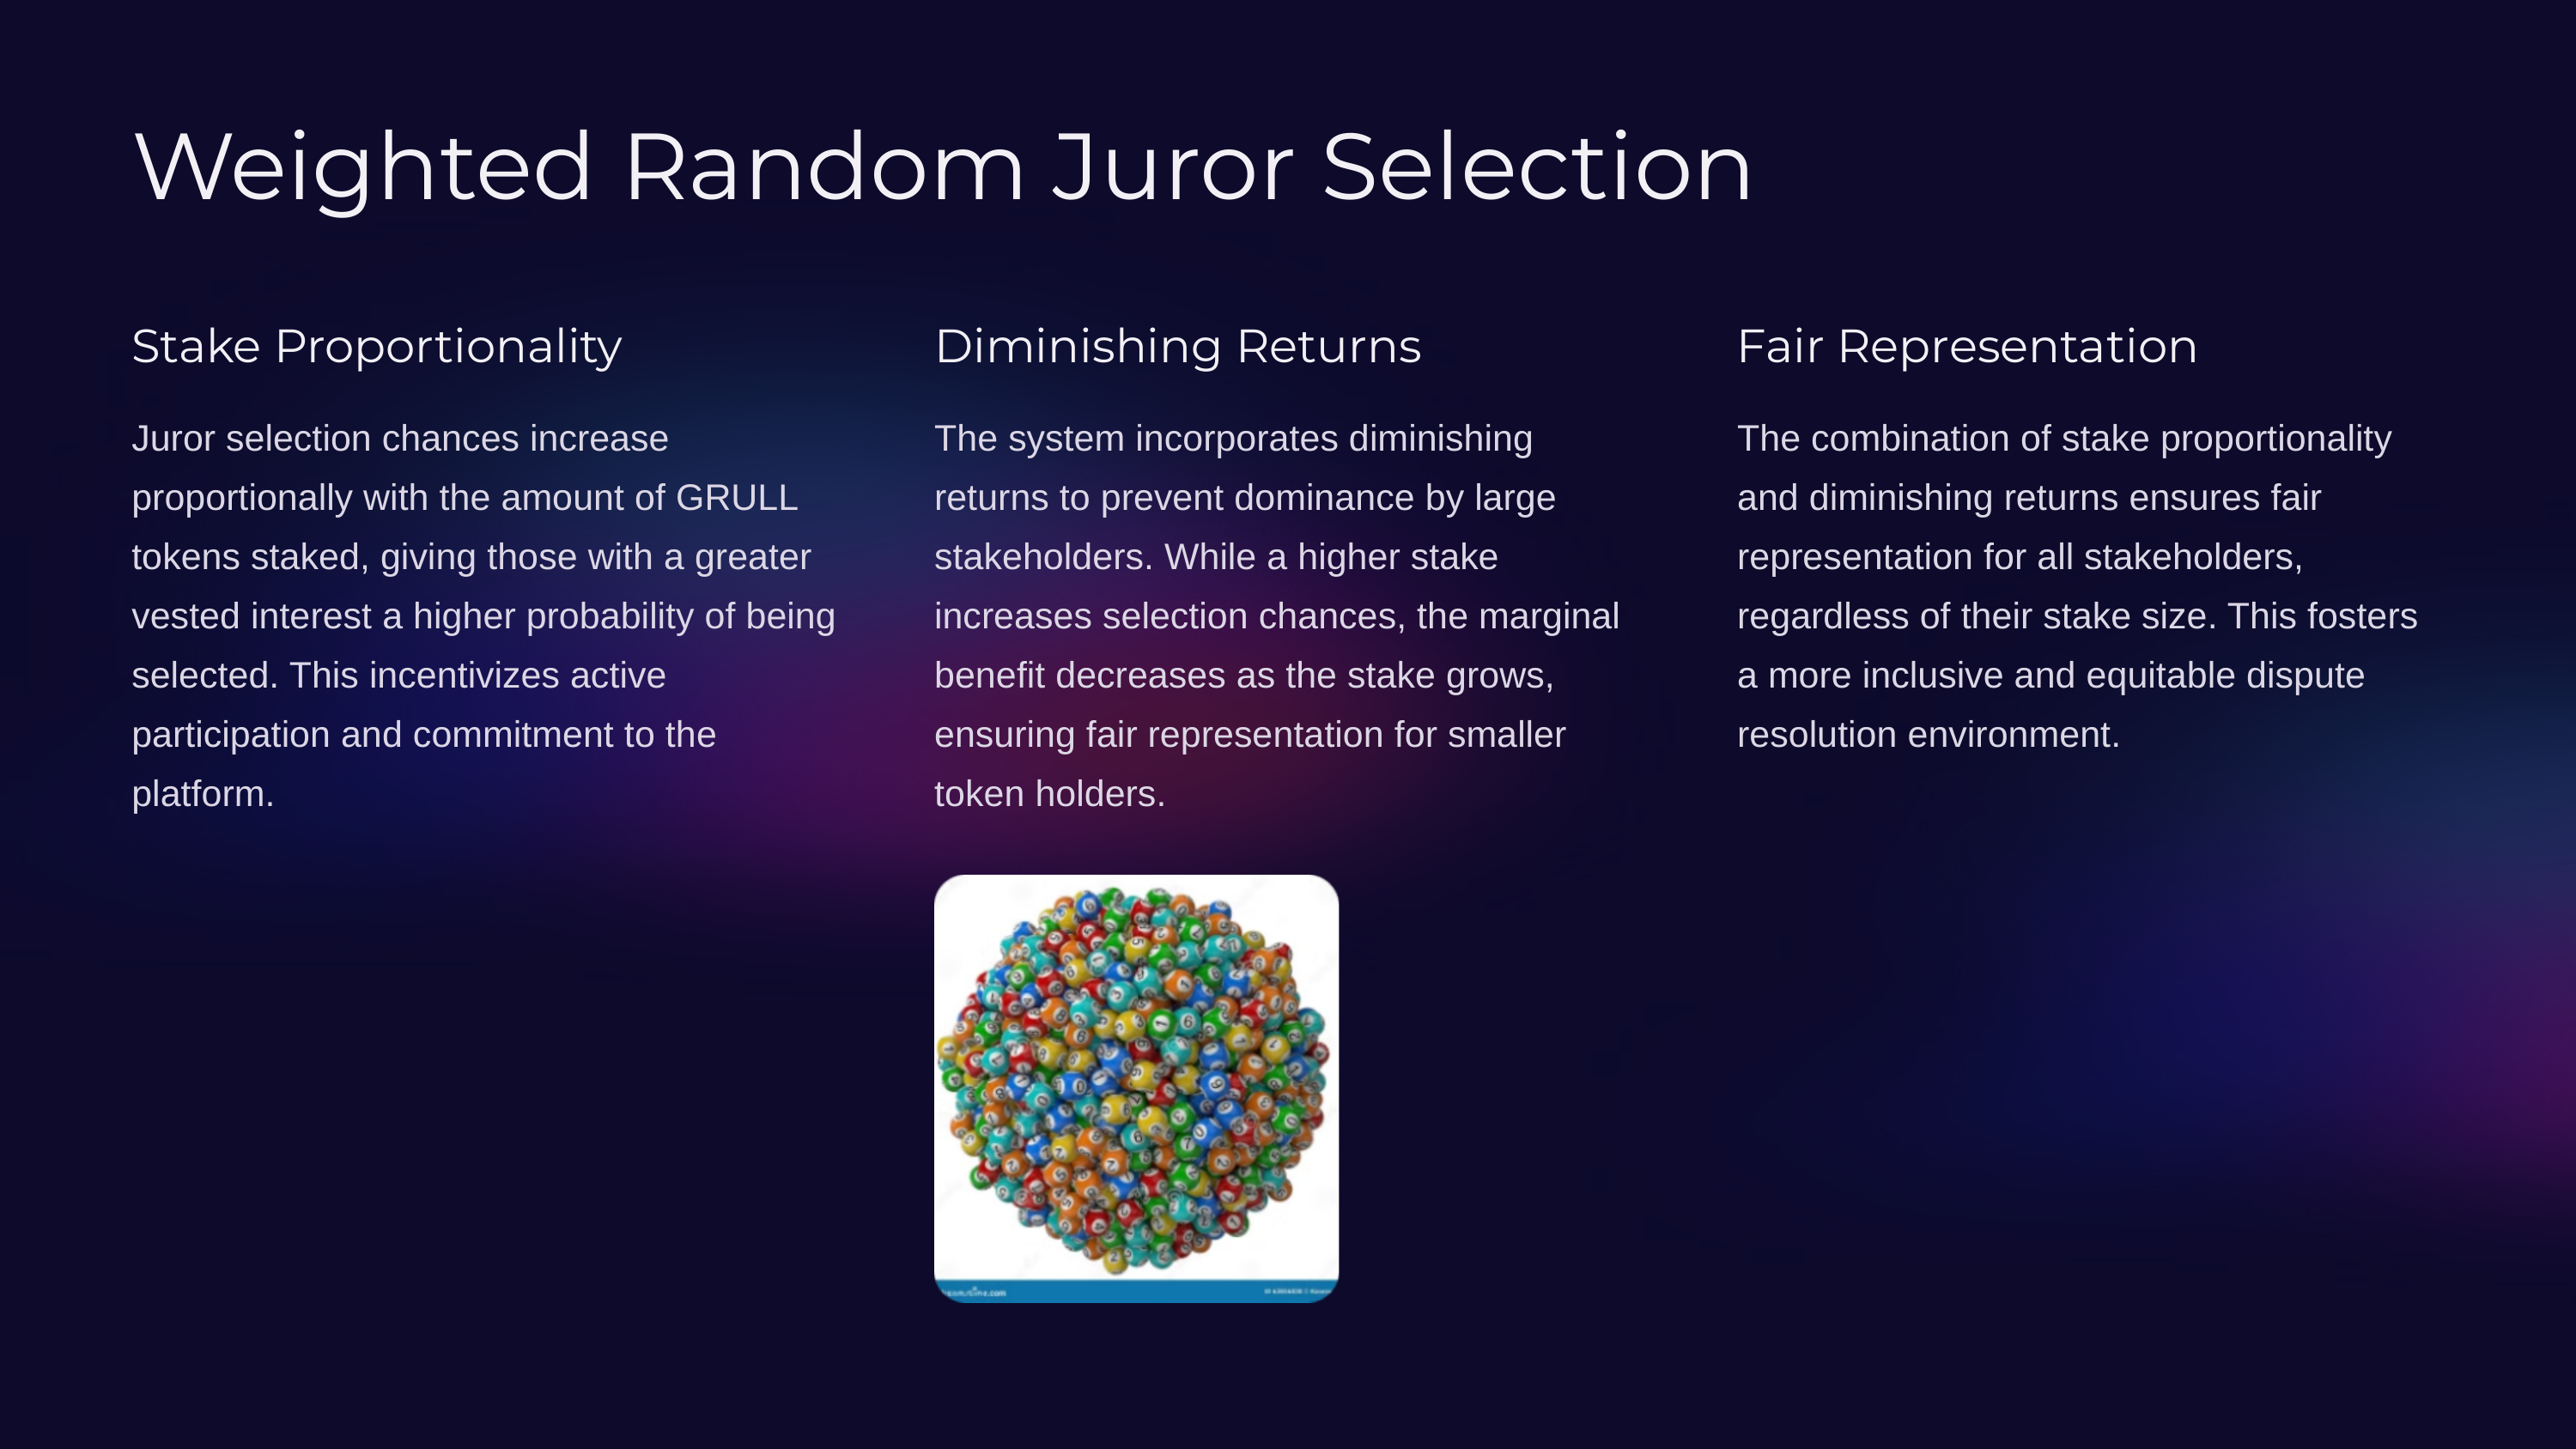

Weighted Random Juror Selection
Stake Proportionality
Diminishing Returns
Fair Representation
Juror selection chances increase proportionally with the amount of GRULL tokens staked, giving those with a greater vested interest a higher probability of being selected. This incentivizes active participation and commitment to the platform.
The system incorporates diminishing returns to prevent dominance by large stakeholders. While a higher stake increases selection chances, the marginal benefit decreases as the stake grows, ensuring fair representation for smaller token holders.
The combination of stake proportionality and diminishing returns ensures fair representation for all stakeholders, regardless of their stake size. This fosters a more inclusive and equitable dispute resolution environment.